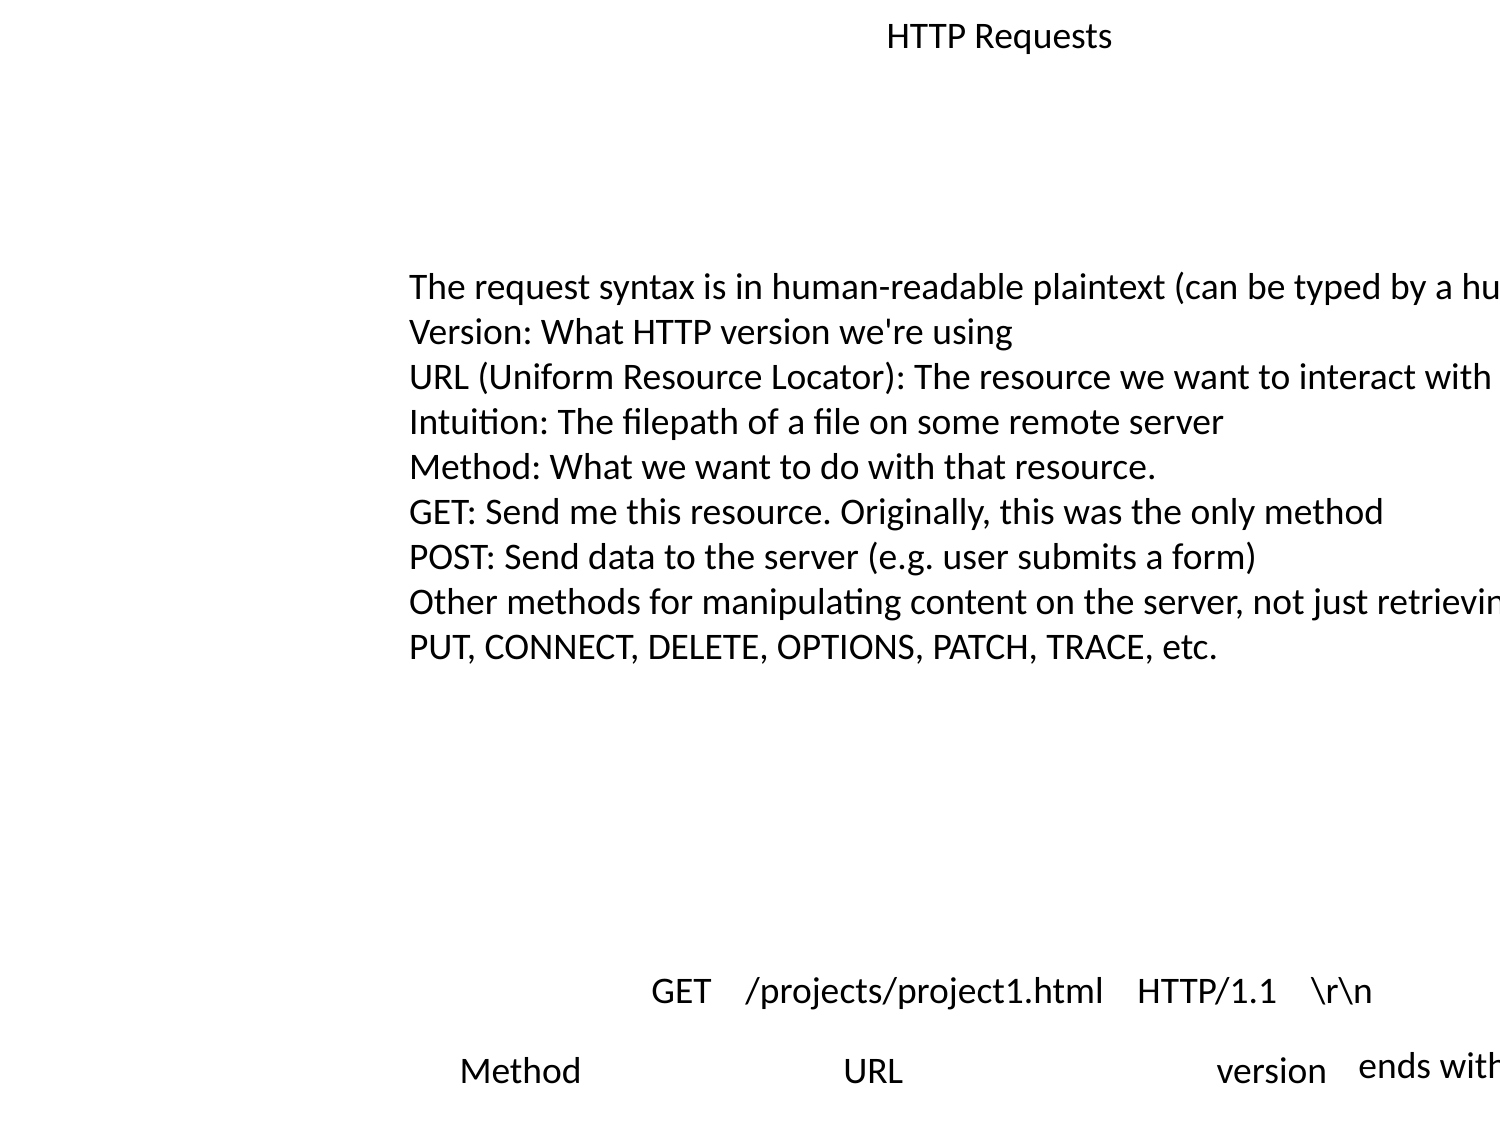

HTTP Requests
The request syntax is in human-readable plaintext (can be typed by a human).
Version: What HTTP version we're using
URL (Uniform Resource Locator): The resource we want to interact with
Intuition: The filepath of a file on some remote server
Method: What we want to do with that resource.
GET: Send me this resource. Originally, this was the only method
POST: Send data to the server (e.g. user submits a form)
Other methods for manipulating content on the server, not just retrieving it:
PUT, CONNECT, DELETE, OPTIONS, PATCH, TRACE, etc.
GET    /projects/project1.html    HTTP/1.1    \r\n
ends with a newline
Method
URL
version